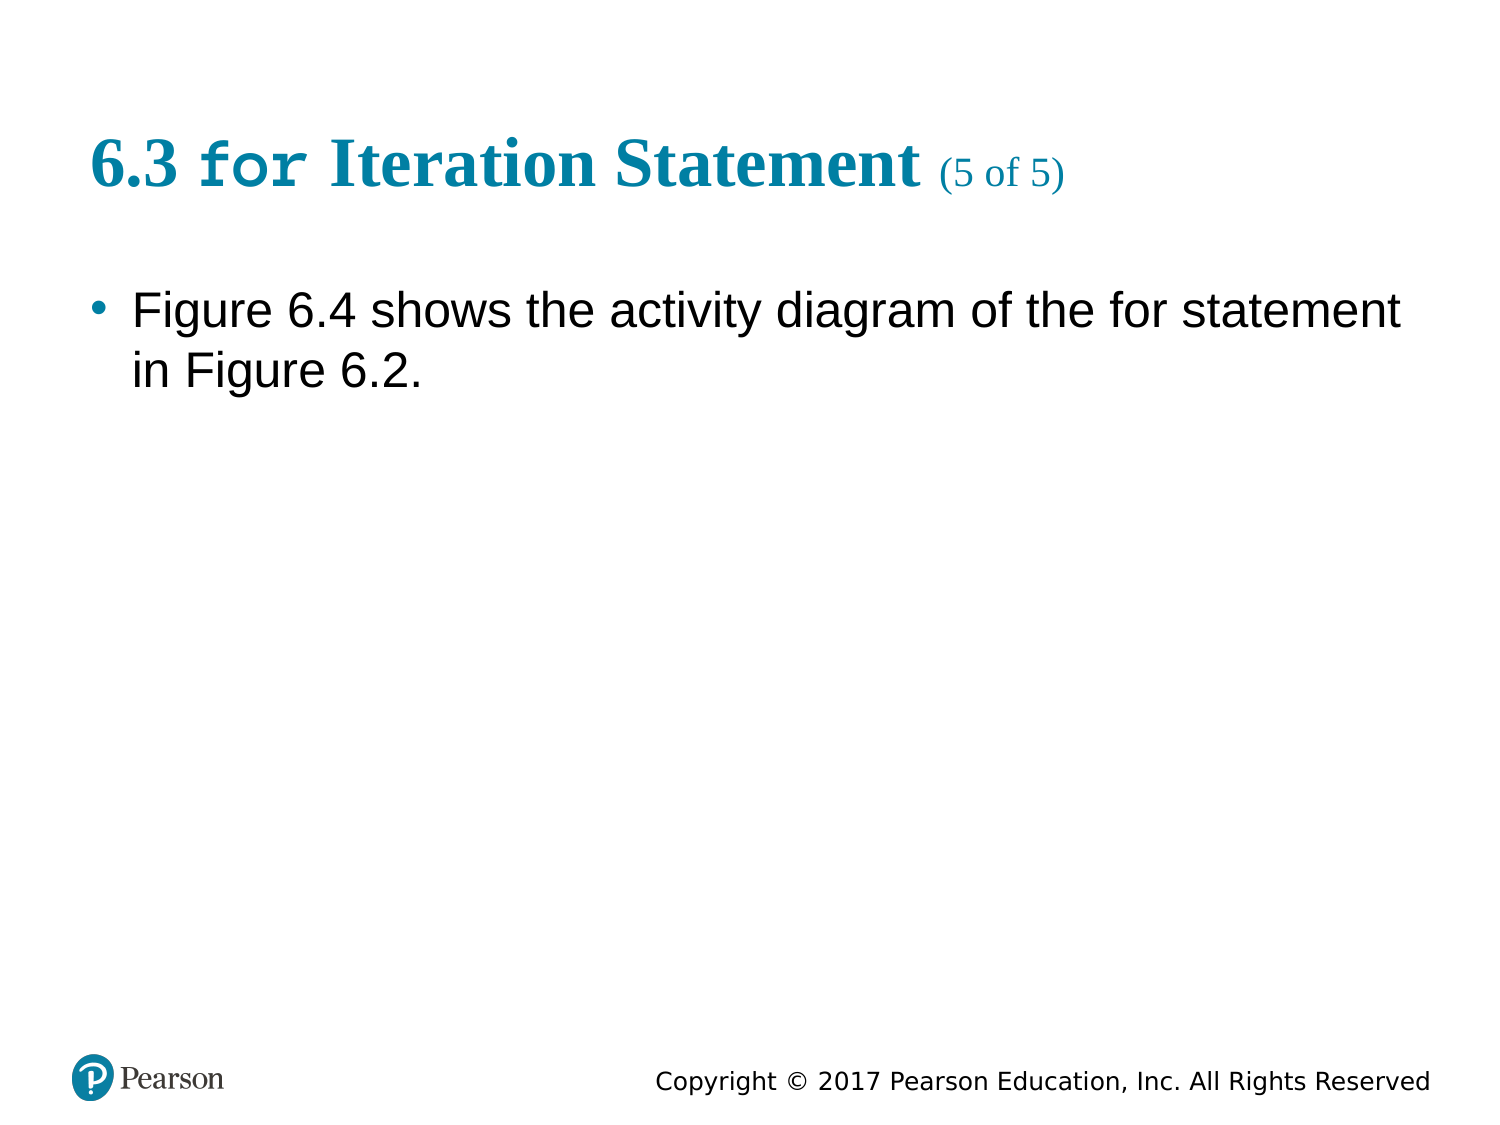

# 6.3 for Iteration Statement (5 of 5)
Figure 6.4 shows the activity diagram of the for statement in Figure 6.2.